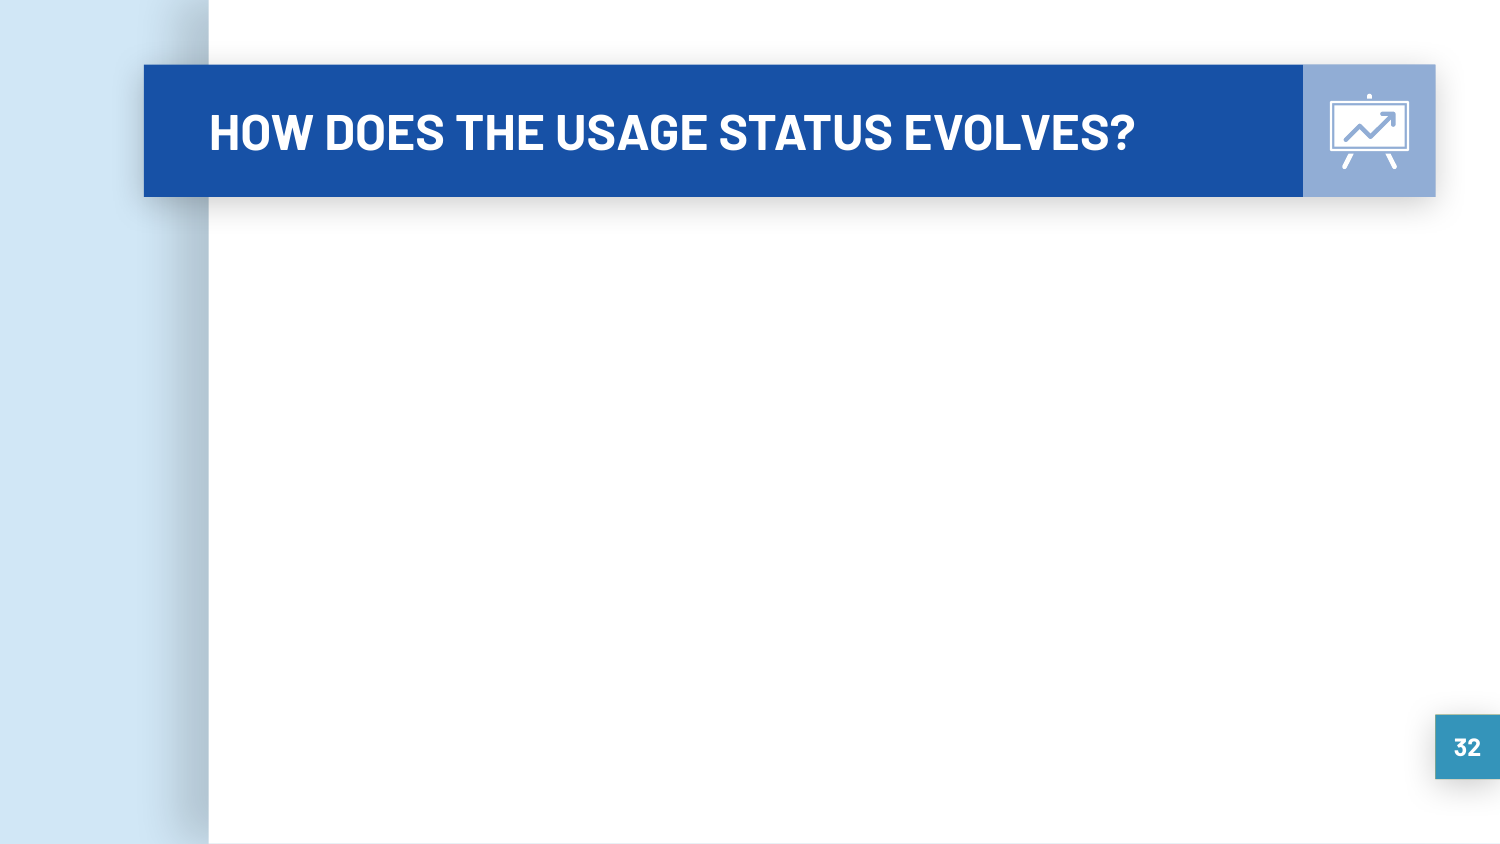

# HOW DOES THE USAGE STATUS EVOLVES?

32